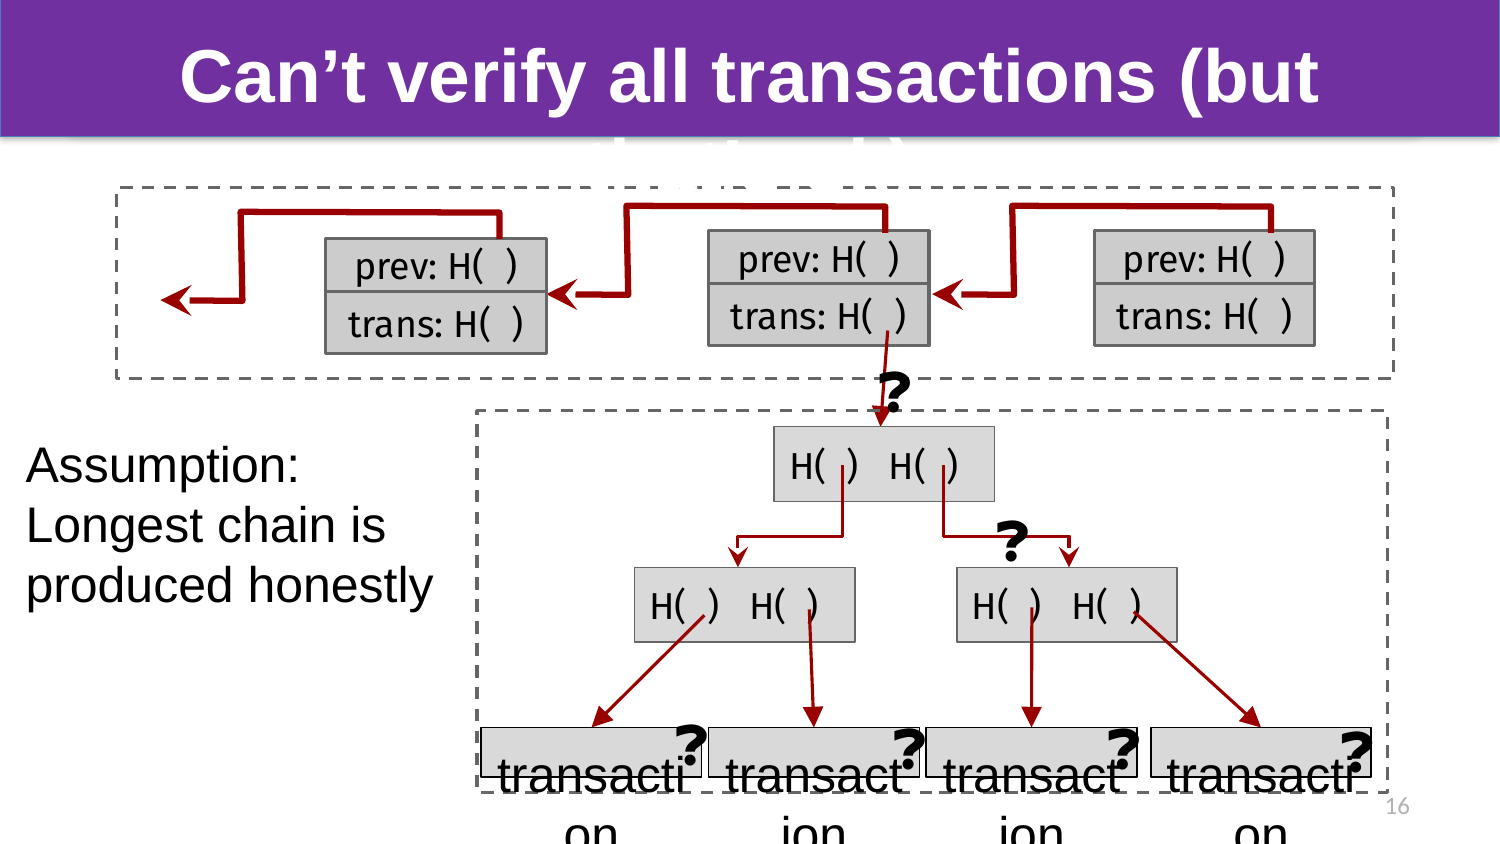

# Can’t verify all transactions (but that’s ok)

prev: H(  )
trans: H(  )
prev: H(  )
trans: H(  )
prev: H(  )
trans: H(  )

H(  )   H(  )

H(  )   H(  )
H(  )   H(  )
transaction
transaction
transaction
transaction
❓
❓
Assumption:
Longest chain is produced honestly
❓
❓
❓
❓
16